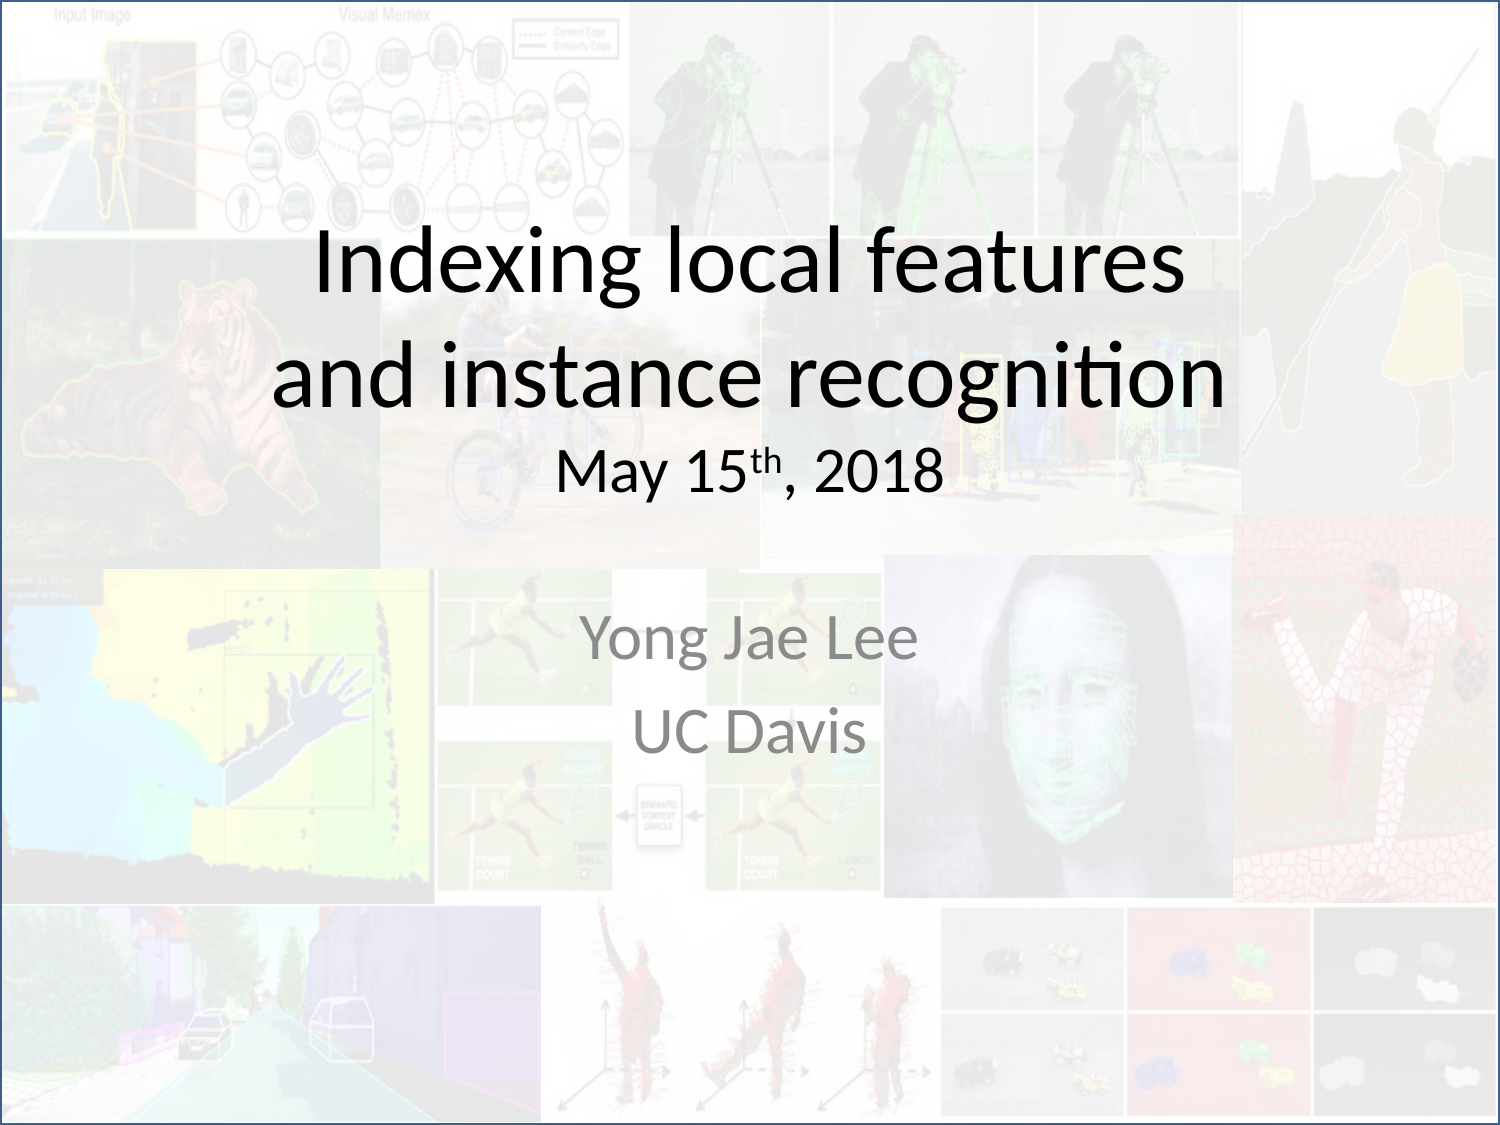

# Indexing local features and instance recognition May 15th, 2018
Yong Jae Lee
UC Davis